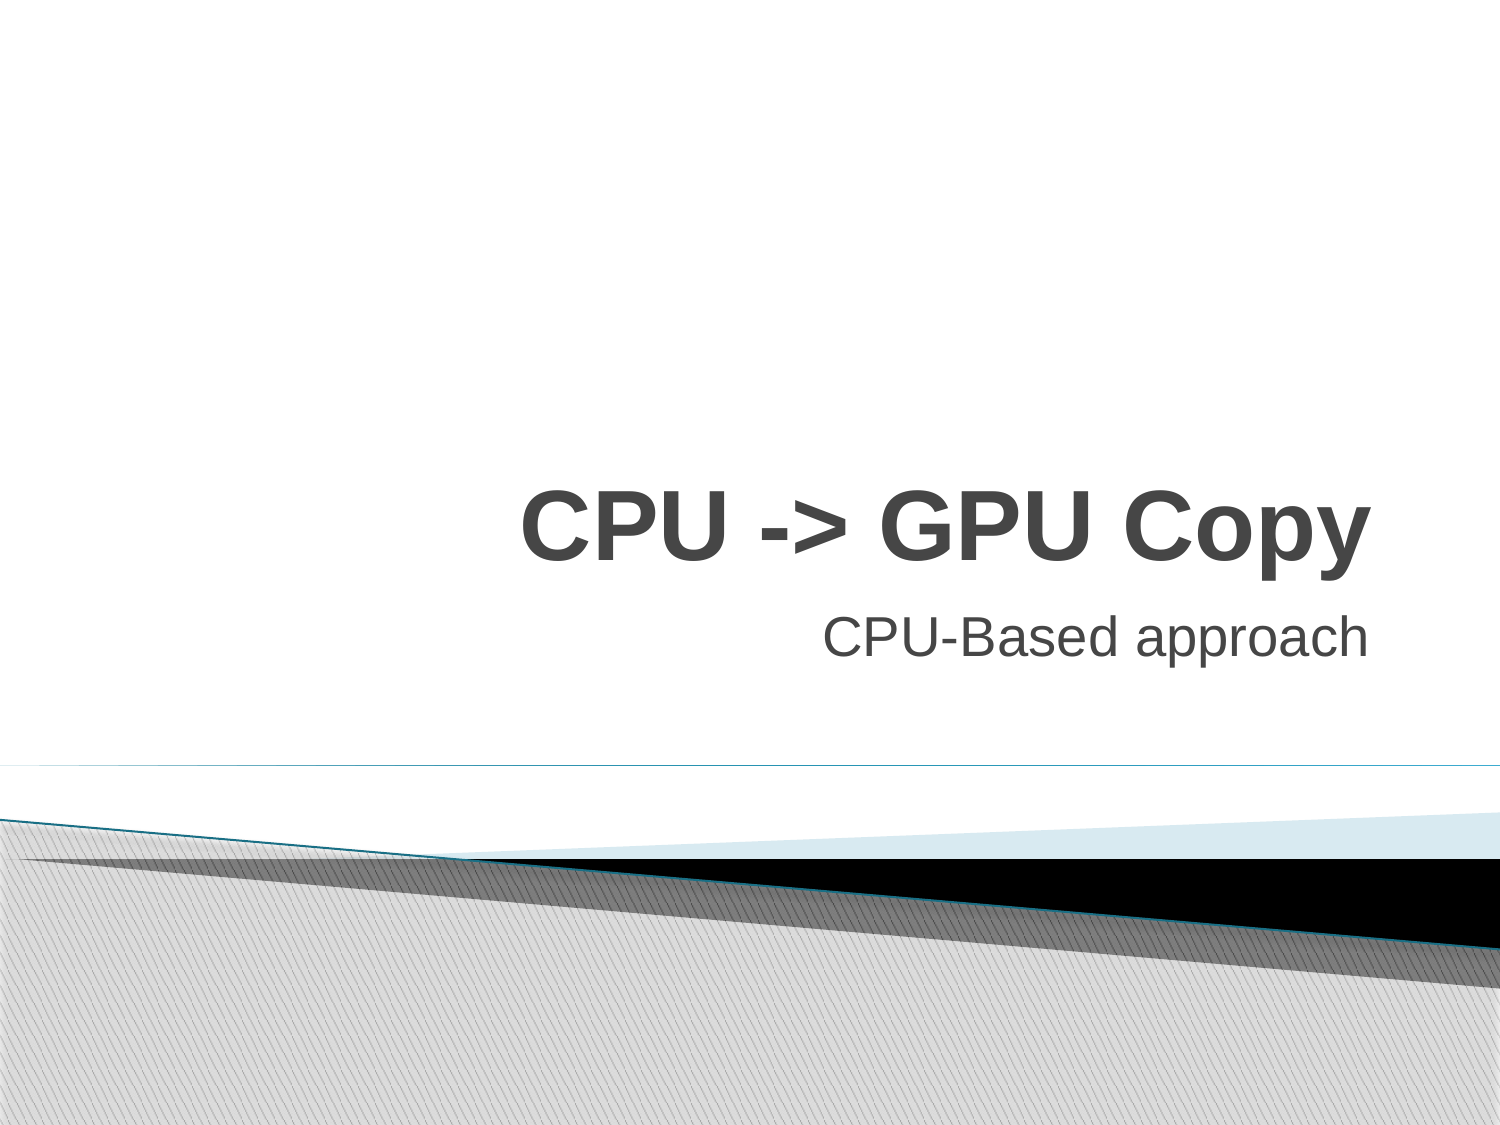

# CPU -> GPU Copy
CPU-Based approach